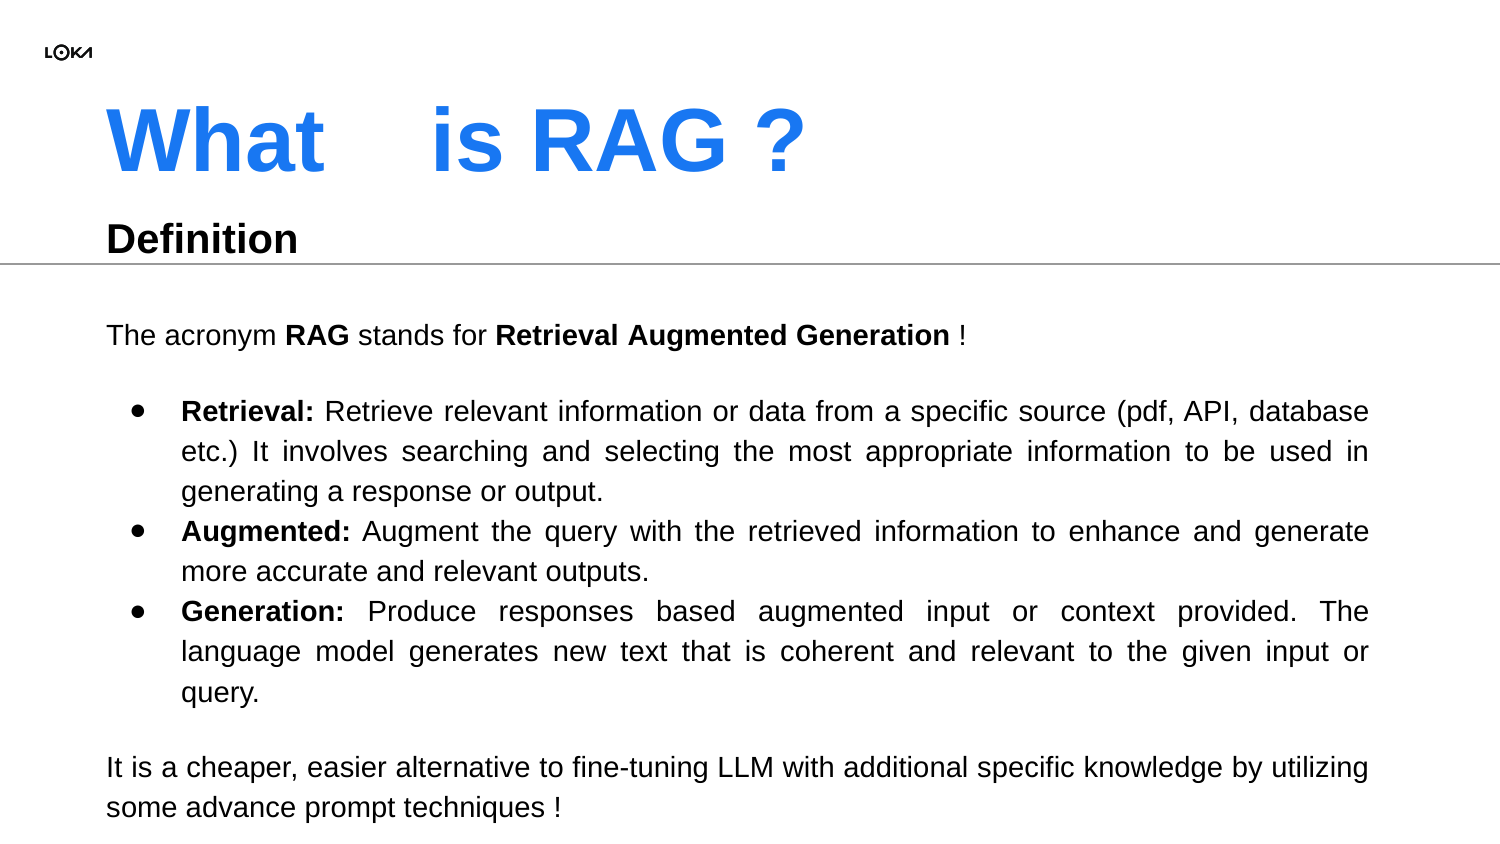

# What	 is RAG ?
Definition
The acronym RAG stands for Retrieval Augmented Generation !
Retrieval: Retrieve relevant information or data from a specific source (pdf, API, database etc.) It involves searching and selecting the most appropriate information to be used in generating a response or output.
Augmented: Augment the query with the retrieved information to enhance and generate more accurate and relevant outputs.
Generation: Produce responses based augmented input or context provided. The language model generates new text that is coherent and relevant to the given input or query.
It is a cheaper, easier alternative to fine-tuning LLM with additional specific knowledge by utilizing some advance prompt techniques !